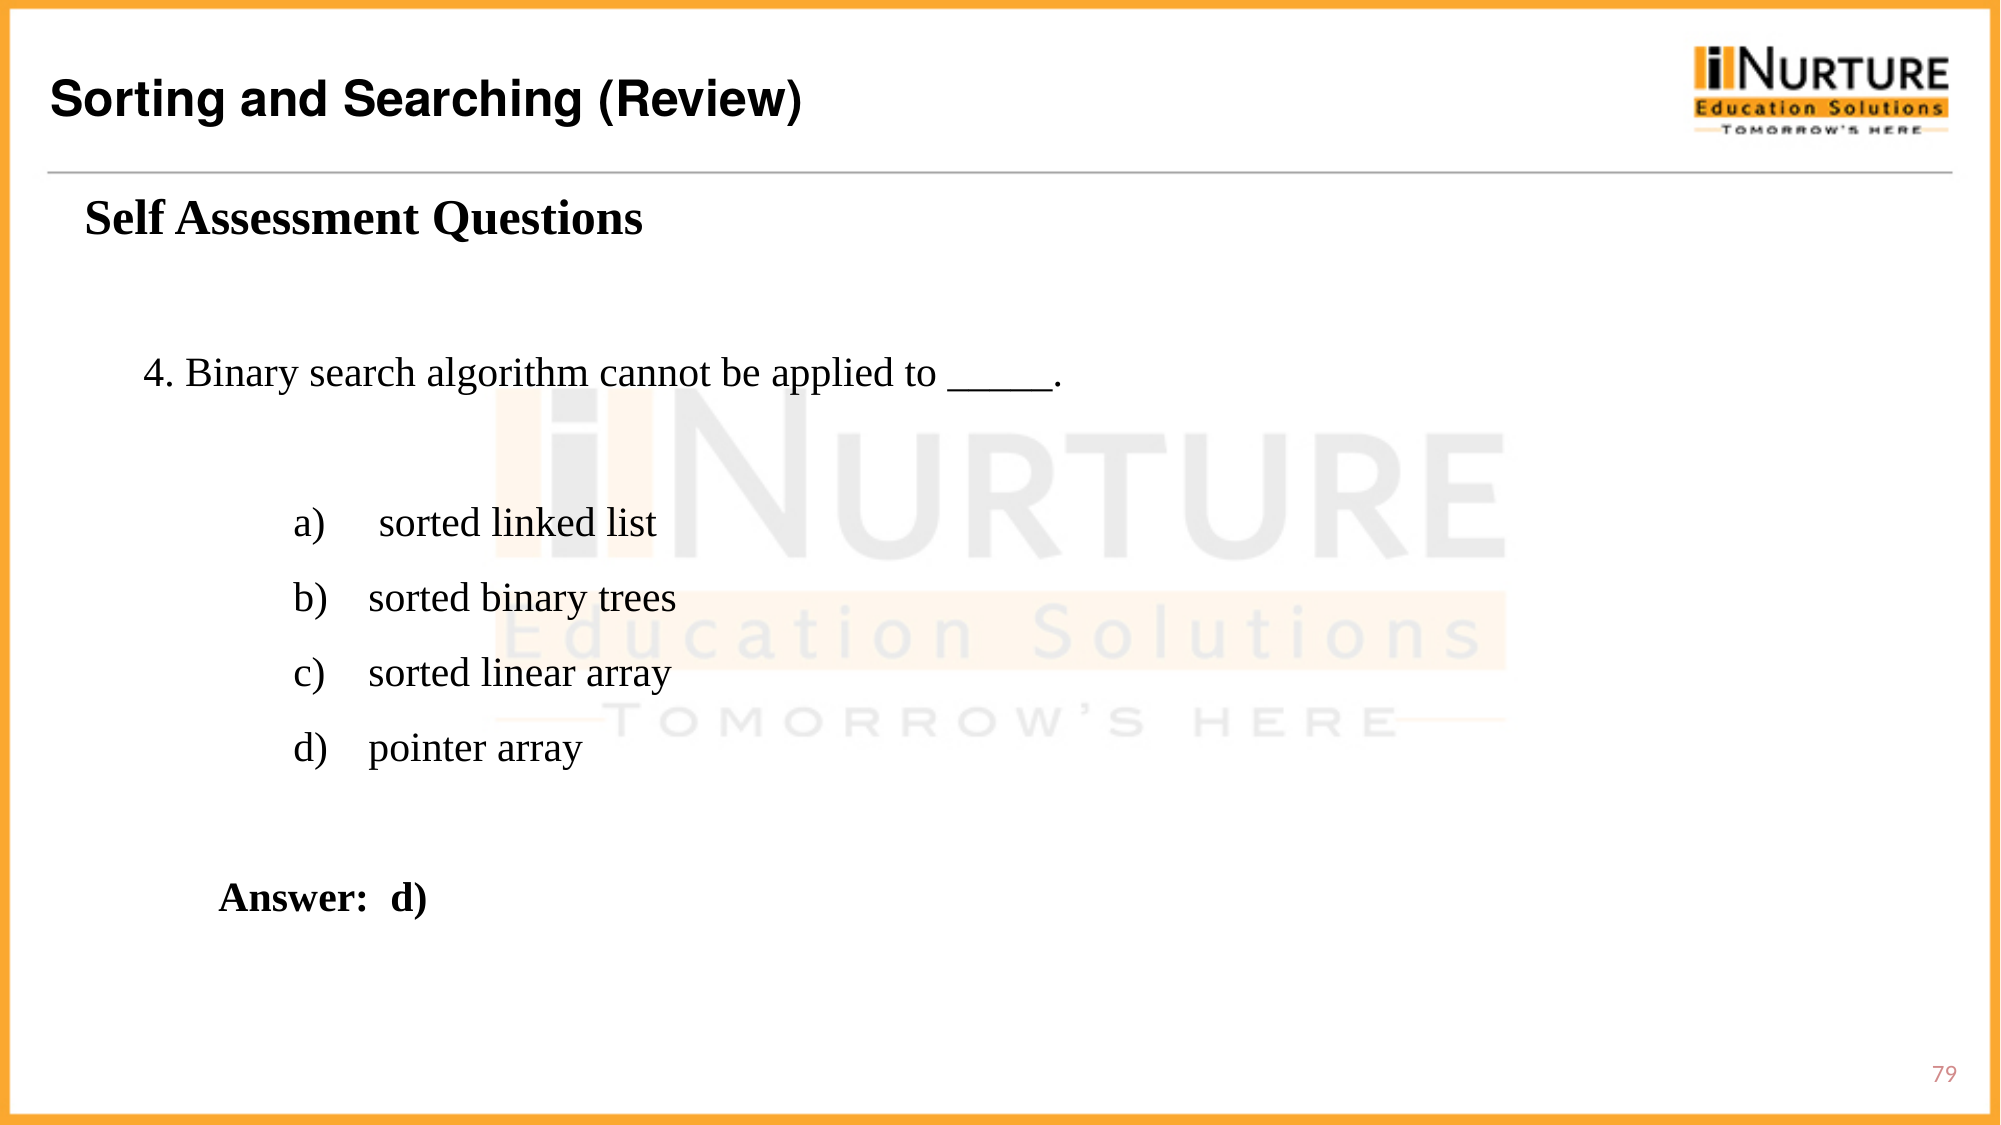

Sorting and Searching (Review)
Self Assessment Questions

4. Binary search algorithm cannot be applied to _____.
 sorted linked list
sorted binary trees
sorted linear array
pointer array

Answer:  d)

79